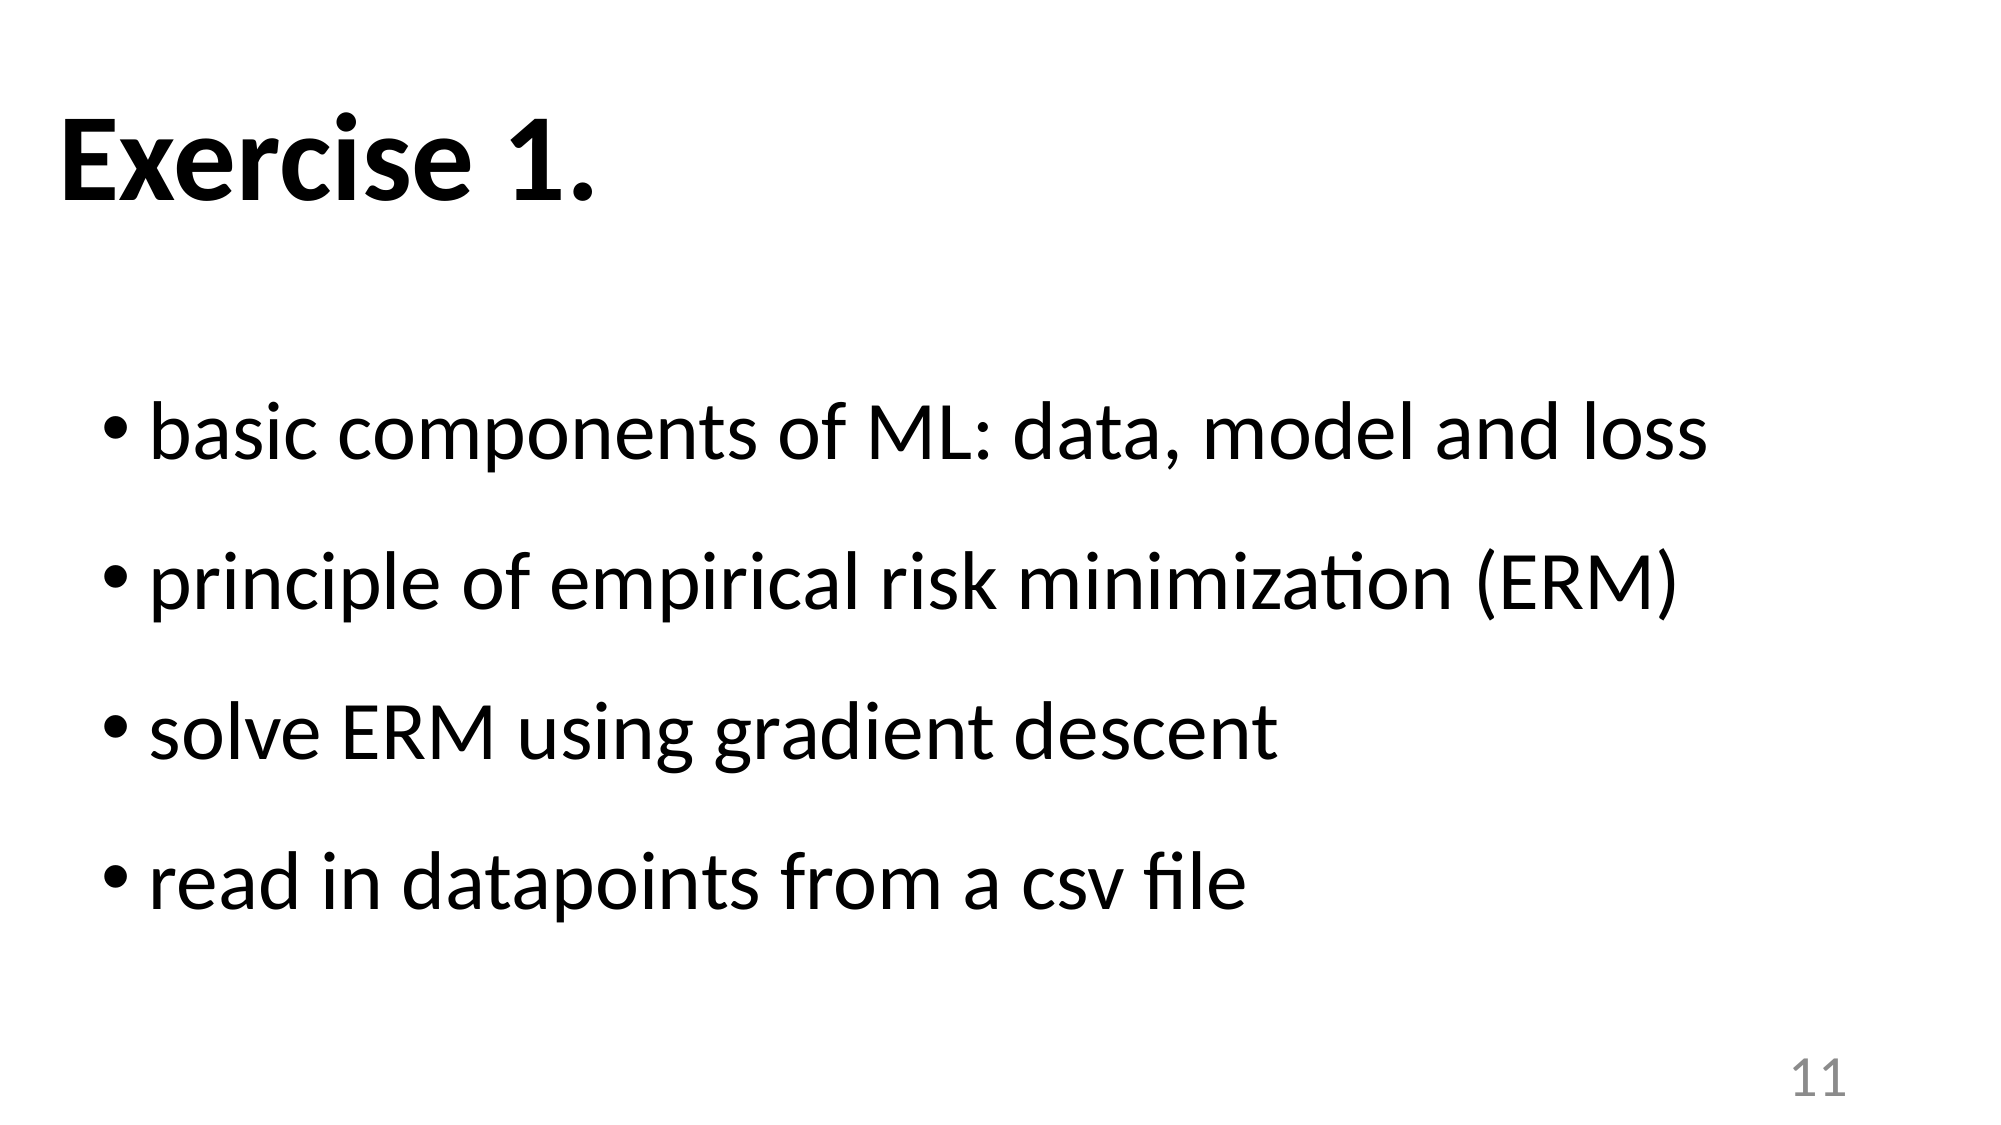

Exercise 1.

basic components of ML: data, model and loss
principle of empirical risk minimization (ERM)
solve ERM using gradient descent
read in datapoints from a csv file
11